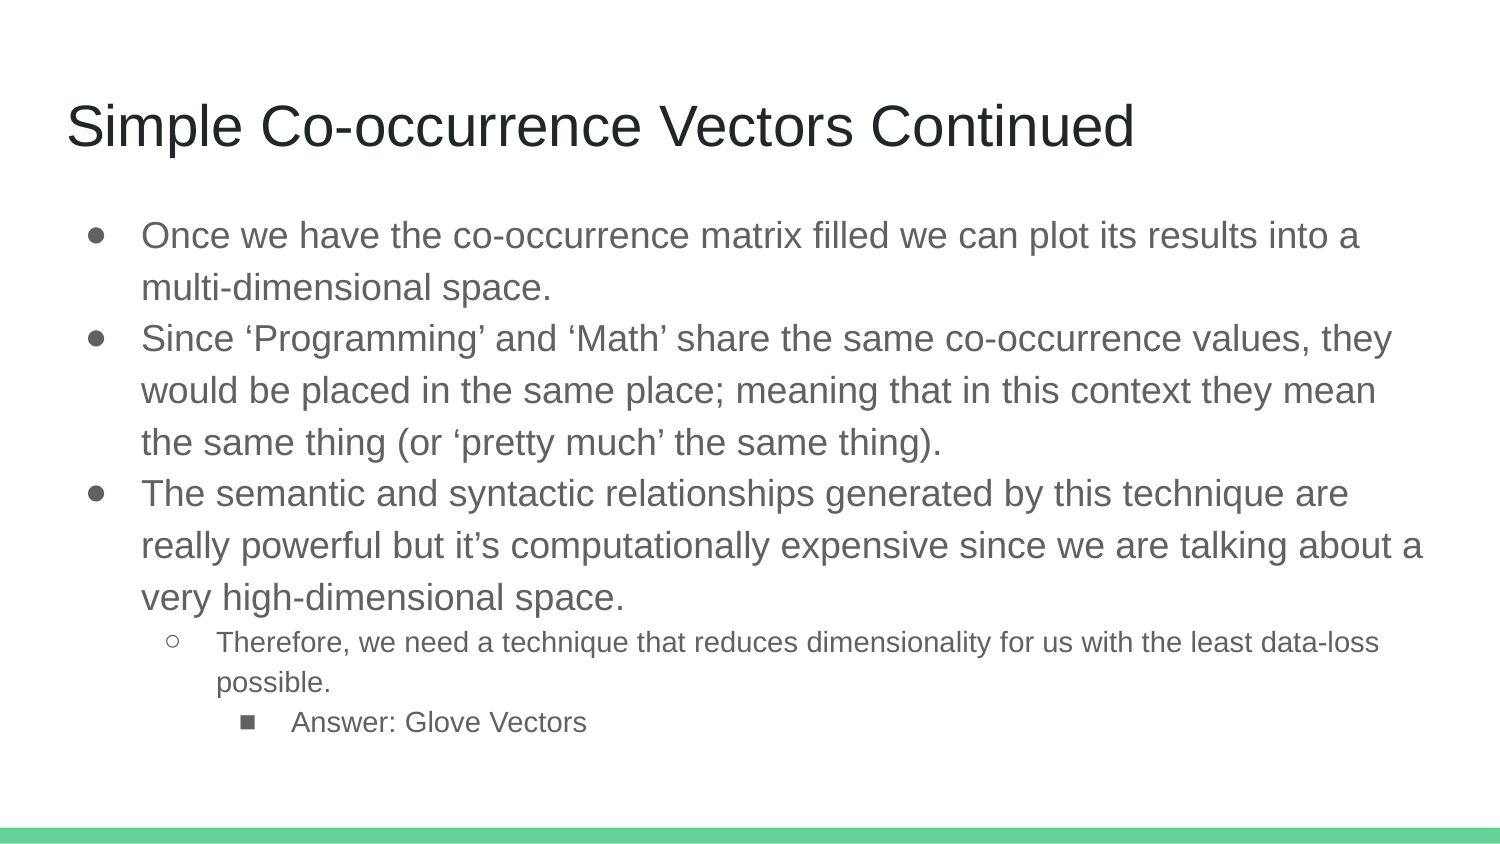

# Simple Co-occurrence Vectors Continued
Once we have the co-occurrence matrix filled we can plot its results into a multi-dimensional space.
Since ‘Programming’ and ‘Math’ share the same co-occurrence values, they would be placed in the same place; meaning that in this context they mean the same thing (or ‘pretty much’ the same thing).
The semantic and syntactic relationships generated by this technique are really powerful but it’s computationally expensive since we are talking about a very high-dimensional space.
Therefore, we need a technique that reduces dimensionality for us with the least data-loss possible.
Answer: Glove Vectors